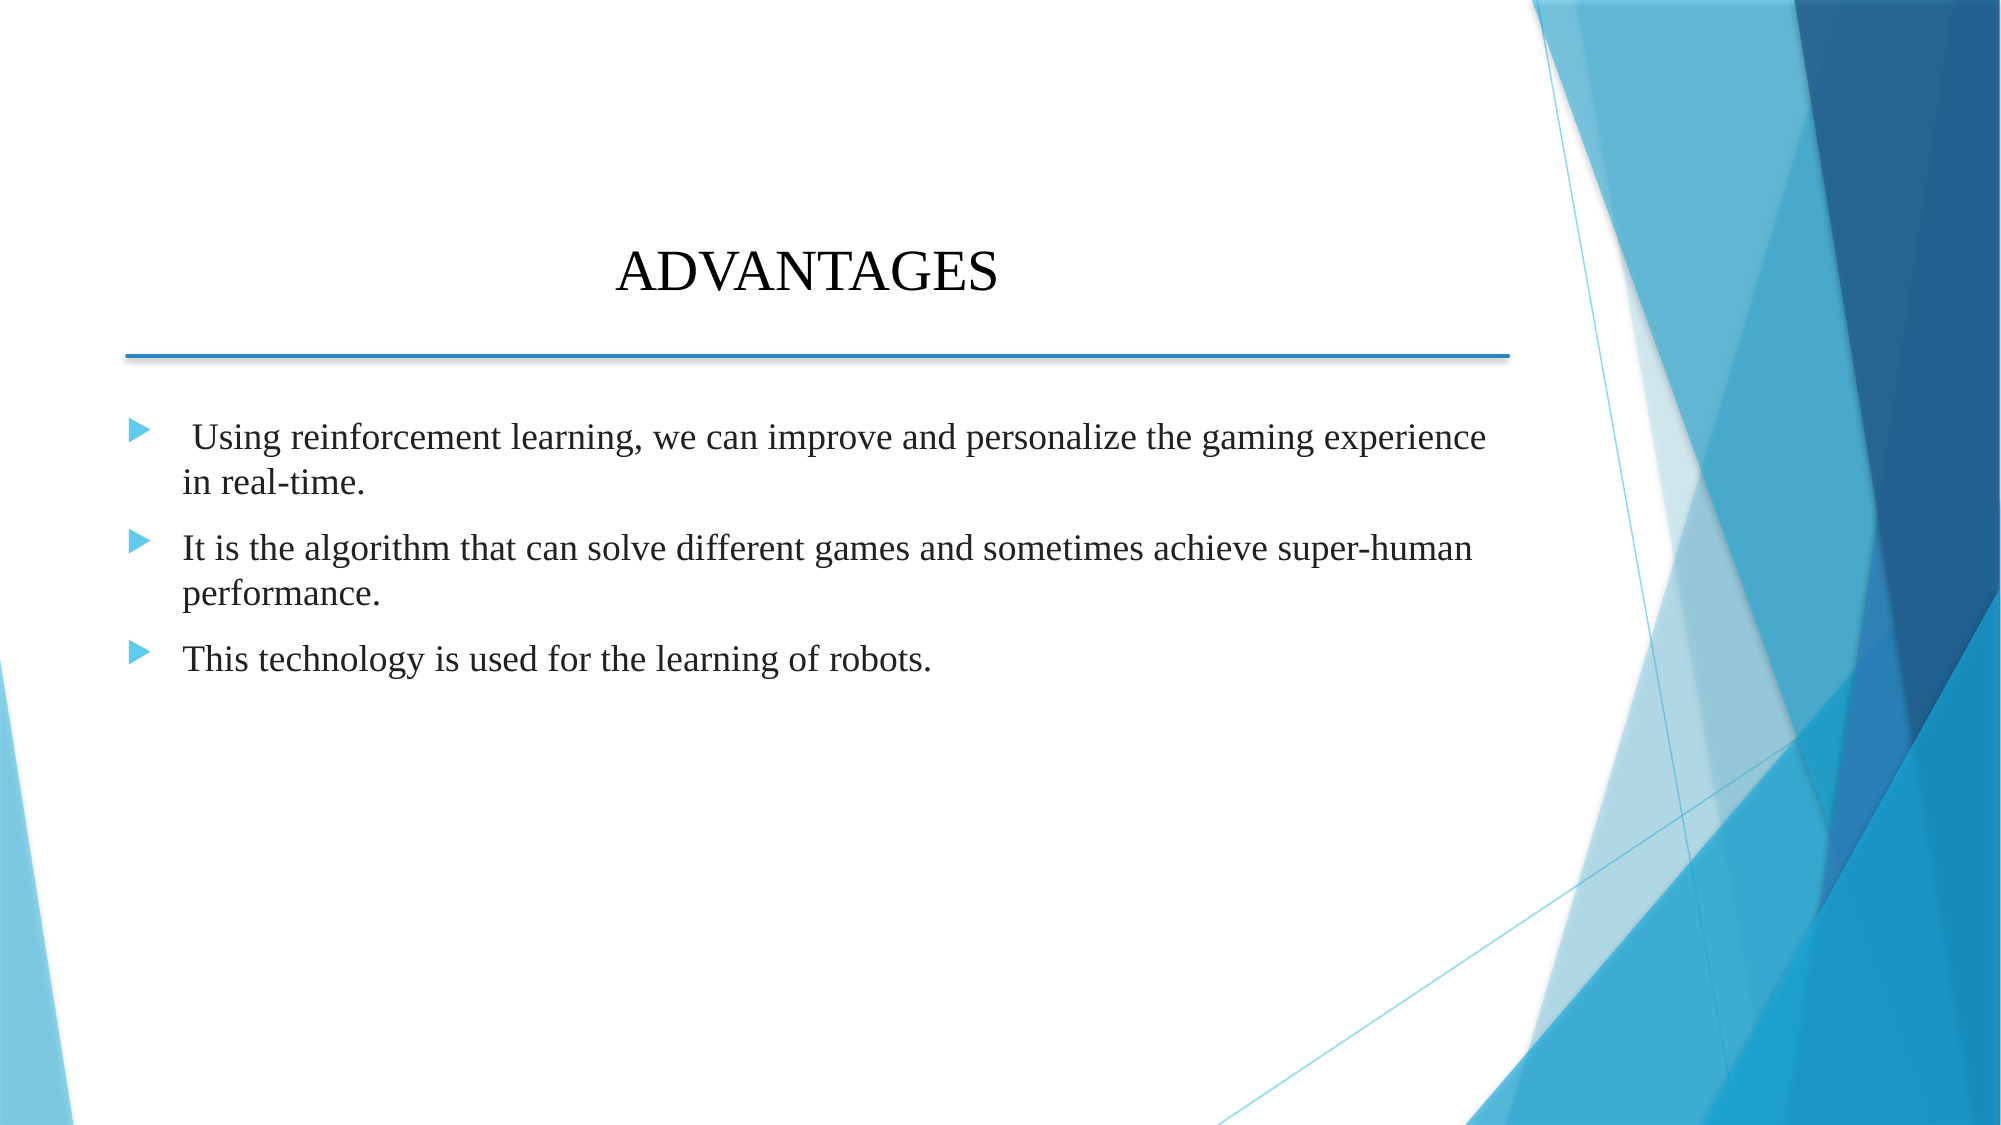

# ADVANTAGES
 Using reinforcement learning, we can improve and personalize the gaming experience in real-time.
It is the algorithm that can solve different games and sometimes achieve super-human performance.
This technology is used for the learning of robots.